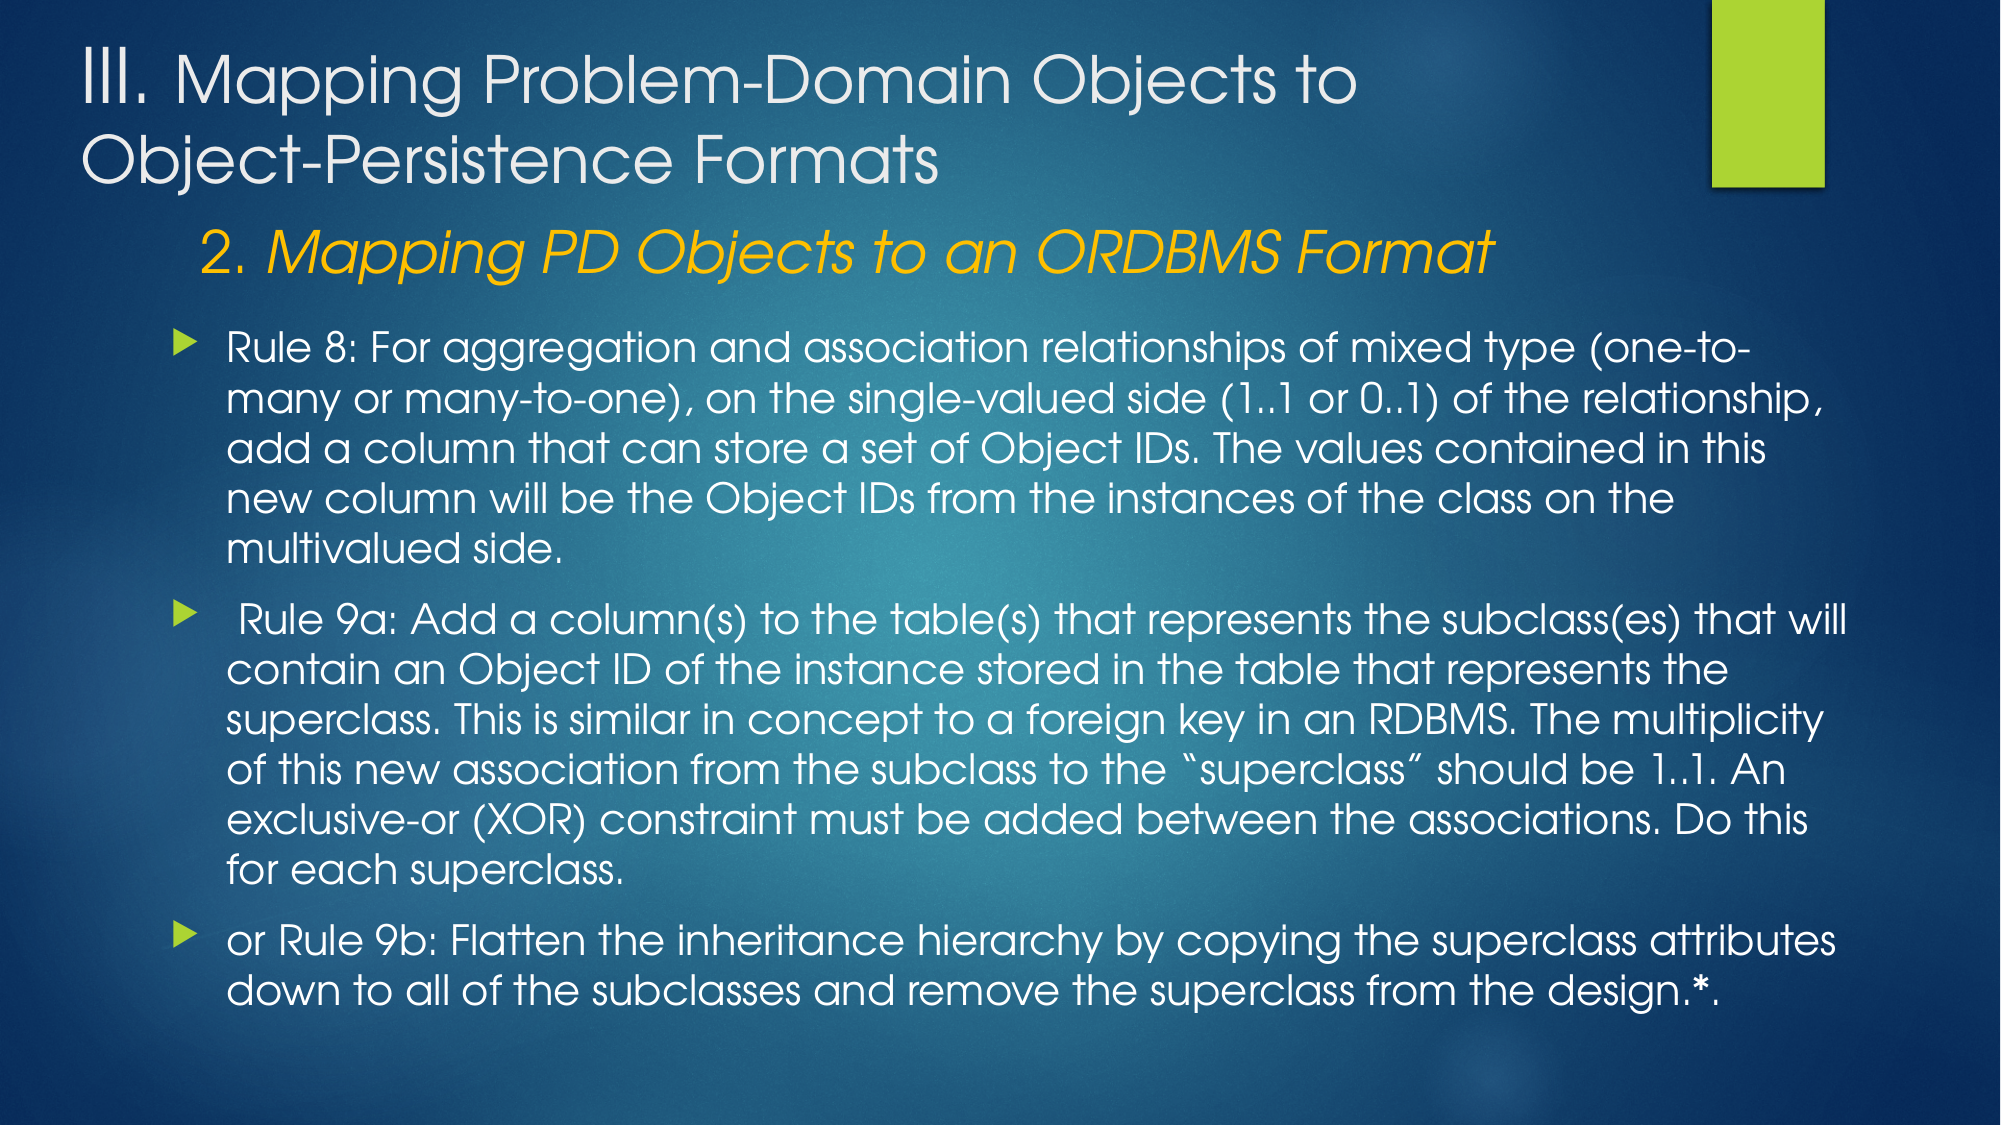

# III. Mapping Problem-Domain Objects to 	Object-Persistence Formats
22
2. Mapping PD Objects to an ORDBMS Format
Rule 8: For aggregation and association relationships of mixed type (one-to-many or many-to-one), on the single-valued side (1..1 or 0..1) of the relationship, add a column that can store a set of Object IDs. The values contained in this new column will be the Object IDs from the instances of the class on the multivalued side.
 Rule 9a: Add a column(s) to the table(s) that represents the subclass(es) that will contain an Object ID of the instance stored in the table that represents the superclass. This is similar in concept to a foreign key in an RDBMS. The multiplicity of this new association from the subclass to the “superclass” should be 1..1. An exclusive-or (XOR) constraint must be added between the associations. Do this for each superclass.
or Rule 9b: Flatten the inheritance hierarchy by copying the superclass attributes down to all of the subclasses and remove the superclass from the design.*.